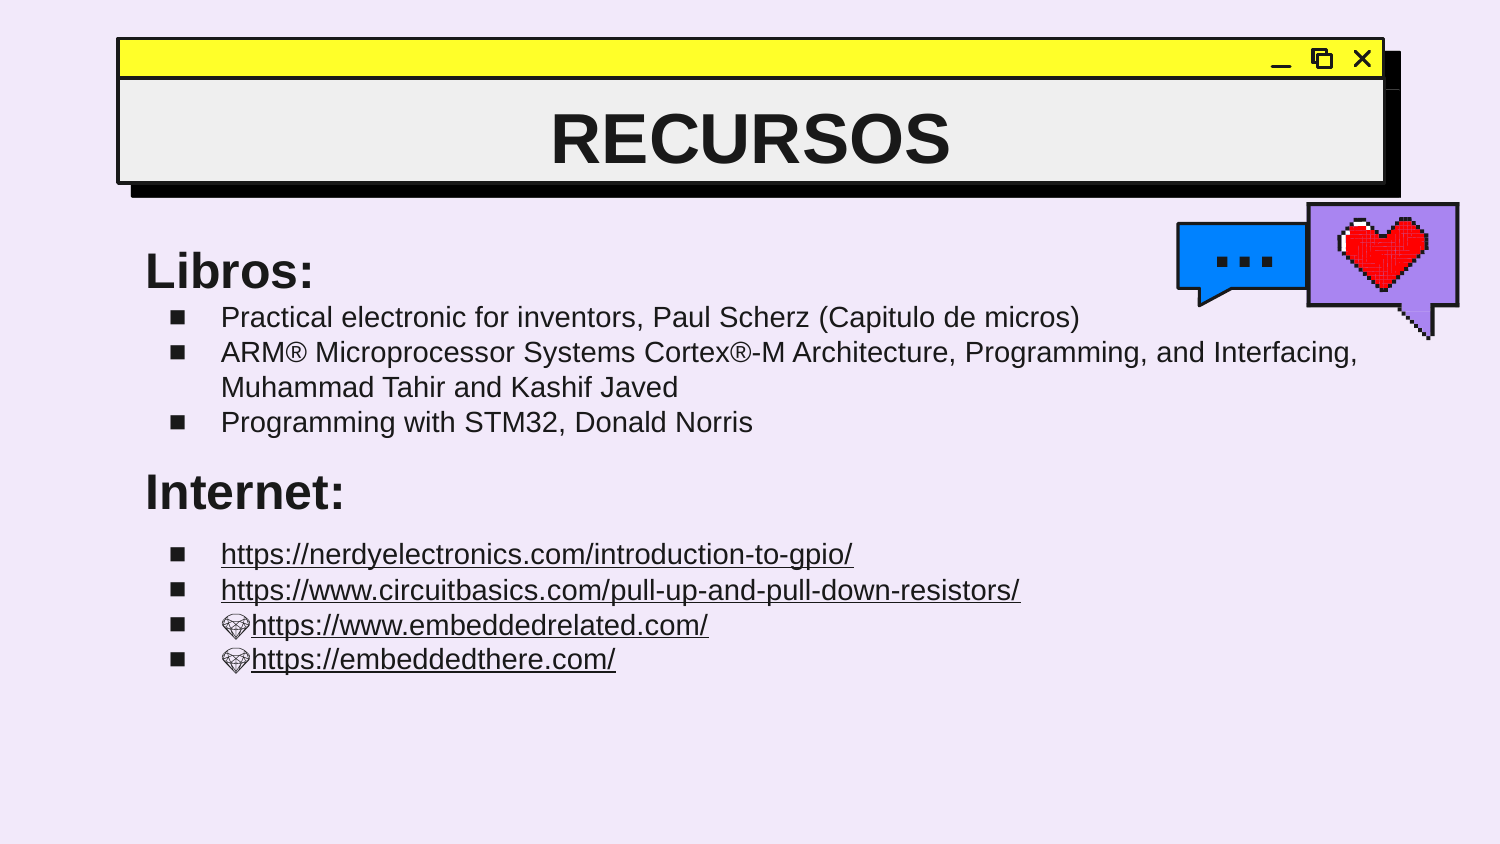

# RECURSOS

Libros:
Practical electronic for inventors, Paul Scherz (Capitulo de micros)
ARM® Microprocessor Systems Cortex®-M Architecture, Programming, and Interfacing, Muhammad Tahir and Kashif Javed
Programming with STM32, Donald Norris
Internet:
https://nerdyelectronics.com/introduction-to-gpio/
https://www.circuitbasics.com/pull-up-and-pull-down-resistors/
💎https://www.embeddedrelated.com/
💎https://embeddedthere.com/